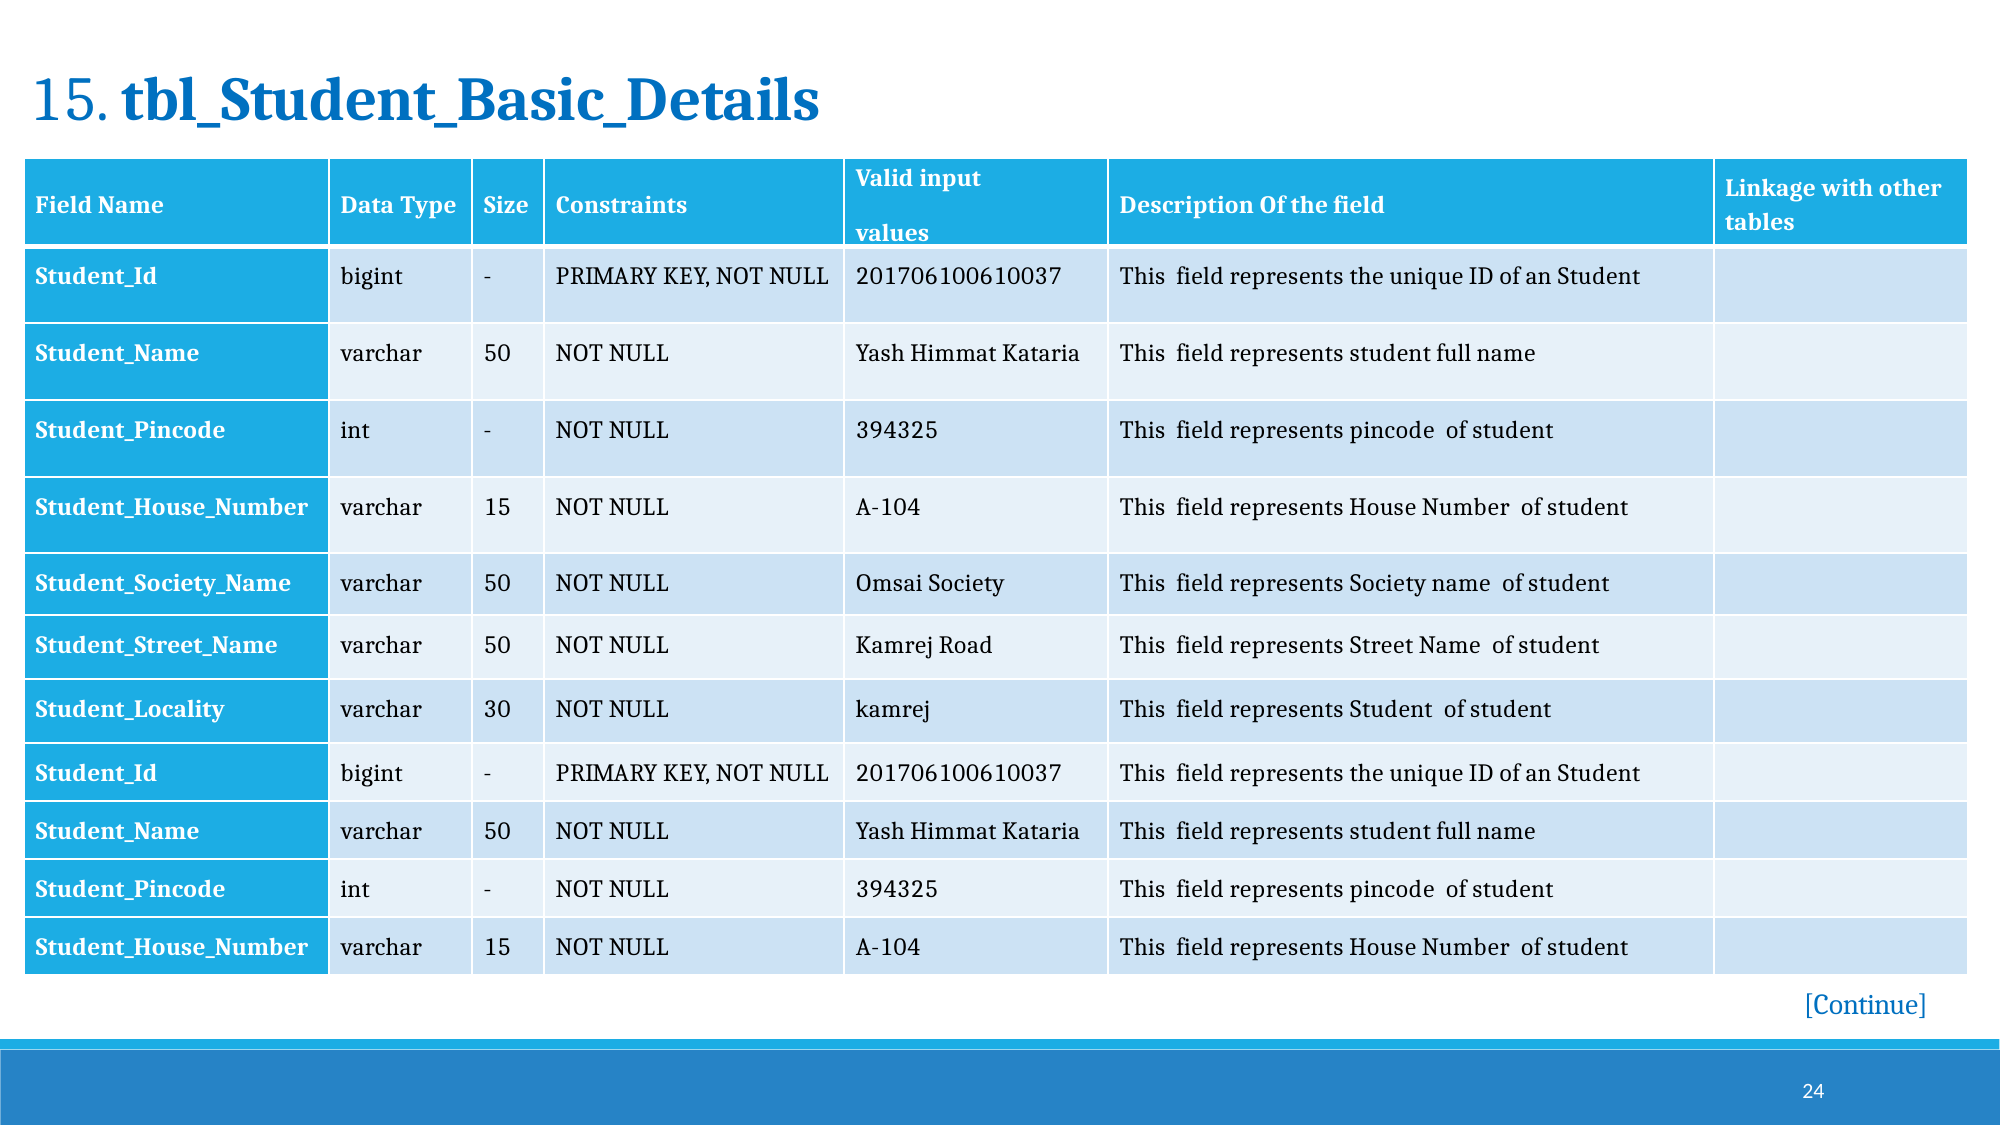

# 15. tbl_Student_Basic_Details
| Field Name | Data Type | Size | Constraints | Valid input values | Description Of the field | Linkage with other tables |
| --- | --- | --- | --- | --- | --- | --- |
| Student\_Id | bigint | - | PRIMARY KEY, NOT NULL | 201706100610037 | This field represents the unique ID of an Student |  |
| Student\_Name | varchar | 50 | NOT NULL | Yash Himmat Kataria | This field represents student full name |  |
| Student\_Pincode | int | - | NOT NULL | 394325 | This field represents pincode of student |  |
| Student\_House\_Number | varchar | 15 | NOT NULL | A-104 | This field represents House Number of student |  |
| Student\_Society\_Name | varchar | 50 | NOT NULL | Omsai Society | This field represents Society name of student |  |
| Student\_Street\_Name | varchar | 50 | NOT NULL | Kamrej Road | This field represents Street Name of student |  |
| Student\_Locality | varchar | 30 | NOT NULL | kamrej | This field represents Student of student |  |
| Student\_Id | bigint | - | PRIMARY KEY, NOT NULL | 201706100610037 | This field represents the unique ID of an Student |  |
| Student\_Name | varchar | 50 | NOT NULL | Yash Himmat Kataria | This field represents student full name |  |
| Student\_Pincode | int | - | NOT NULL | 394325 | This field represents pincode of student |  |
| Student\_House\_Number | varchar | 15 | NOT NULL | A-104 | This field represents House Number of student |  |

[Continue]
24